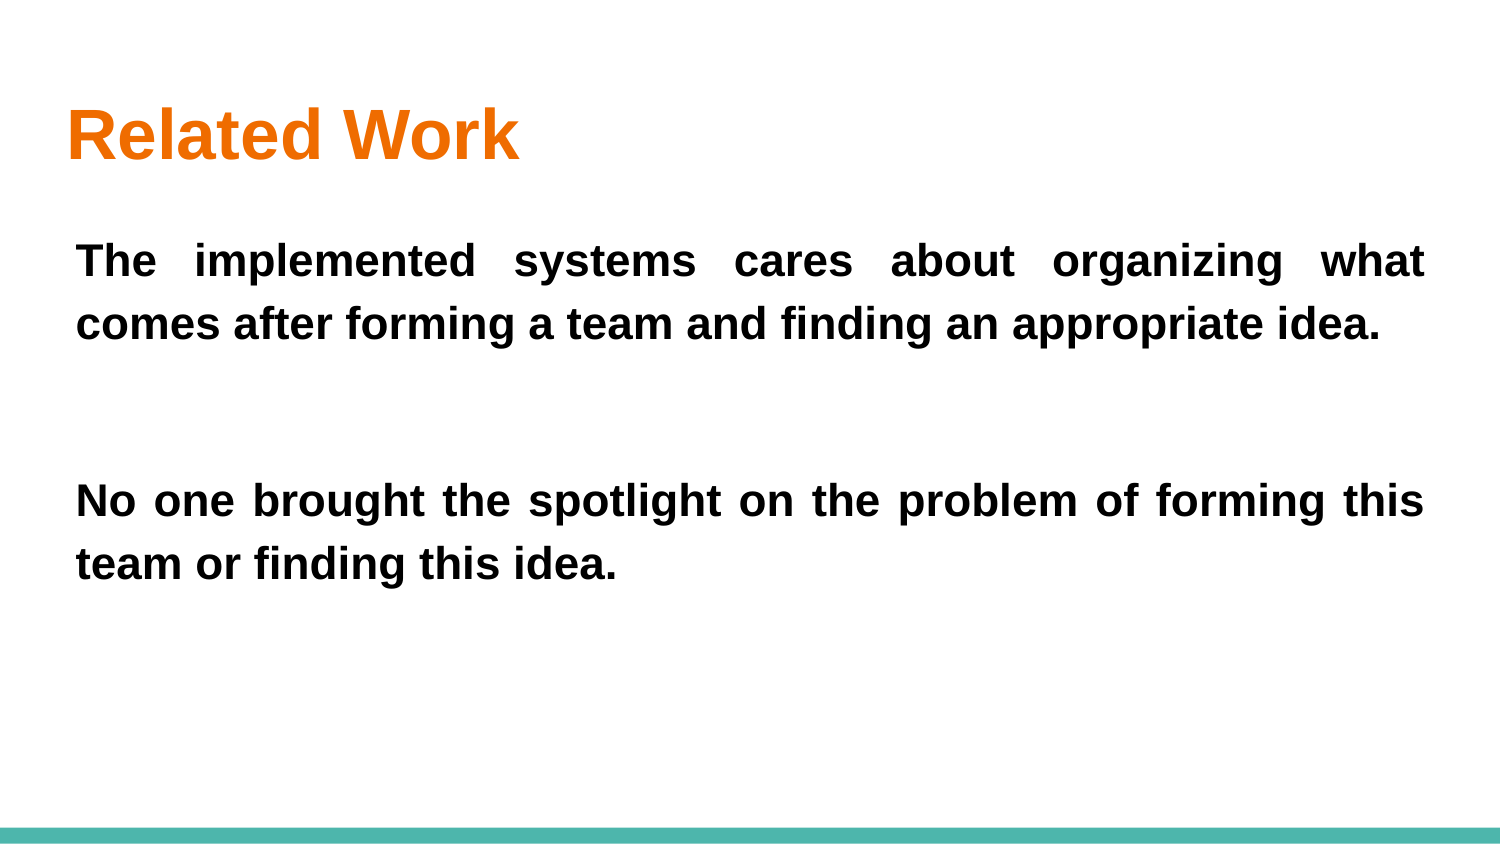

# Related Work
The implemented systems cares about organizing what comes after forming a team and finding an appropriate idea.

No one brought the spotlight on the problem of forming this team or finding this idea.